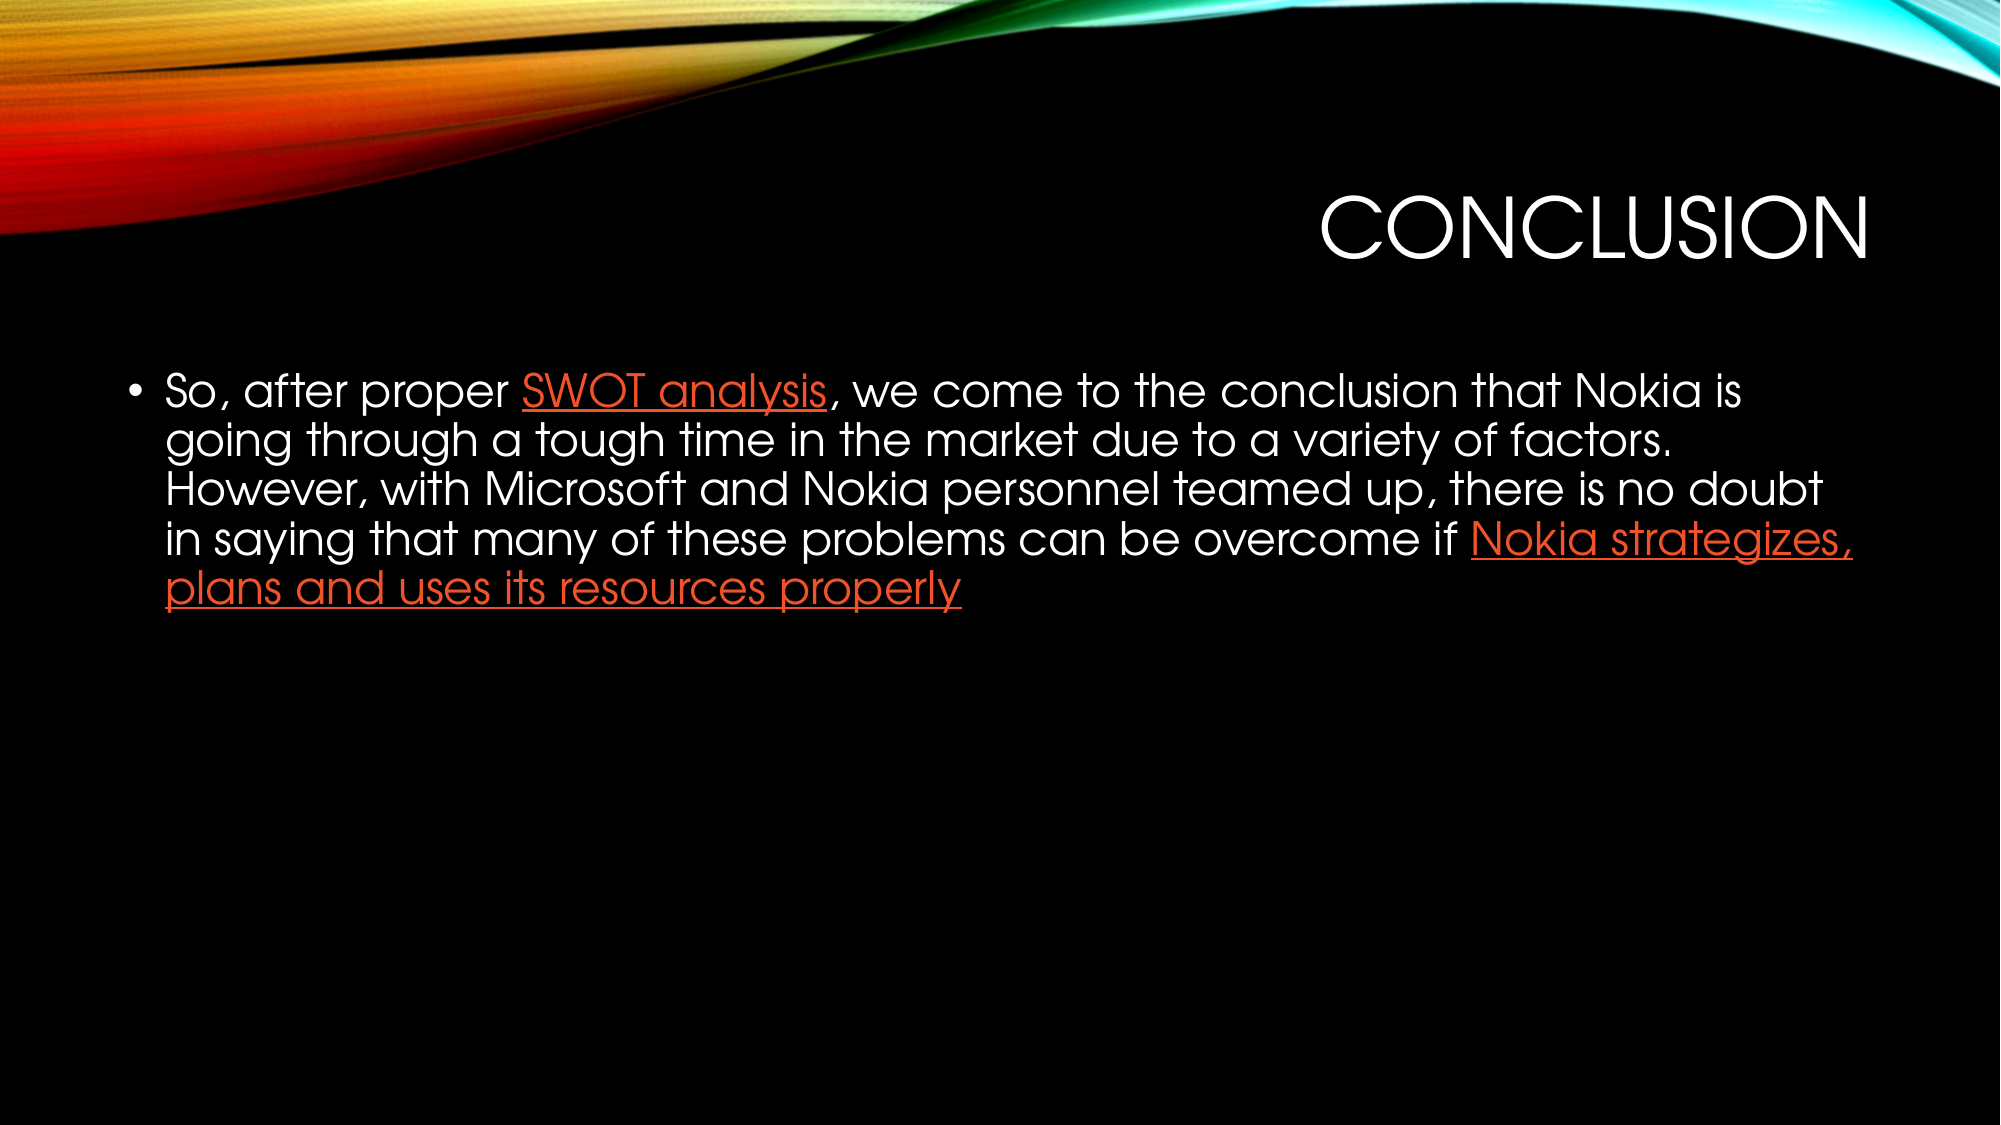

# CONCLUSION
So, after proper SWOT analysis, we come to the conclusion that Nokia is going through a tough time in the market due to a variety of factors. However, with Microsoft and Nokia personnel teamed up, there is no doubt in saying that many of these problems can be overcome if Nokia strategizes, plans and uses its resources properly